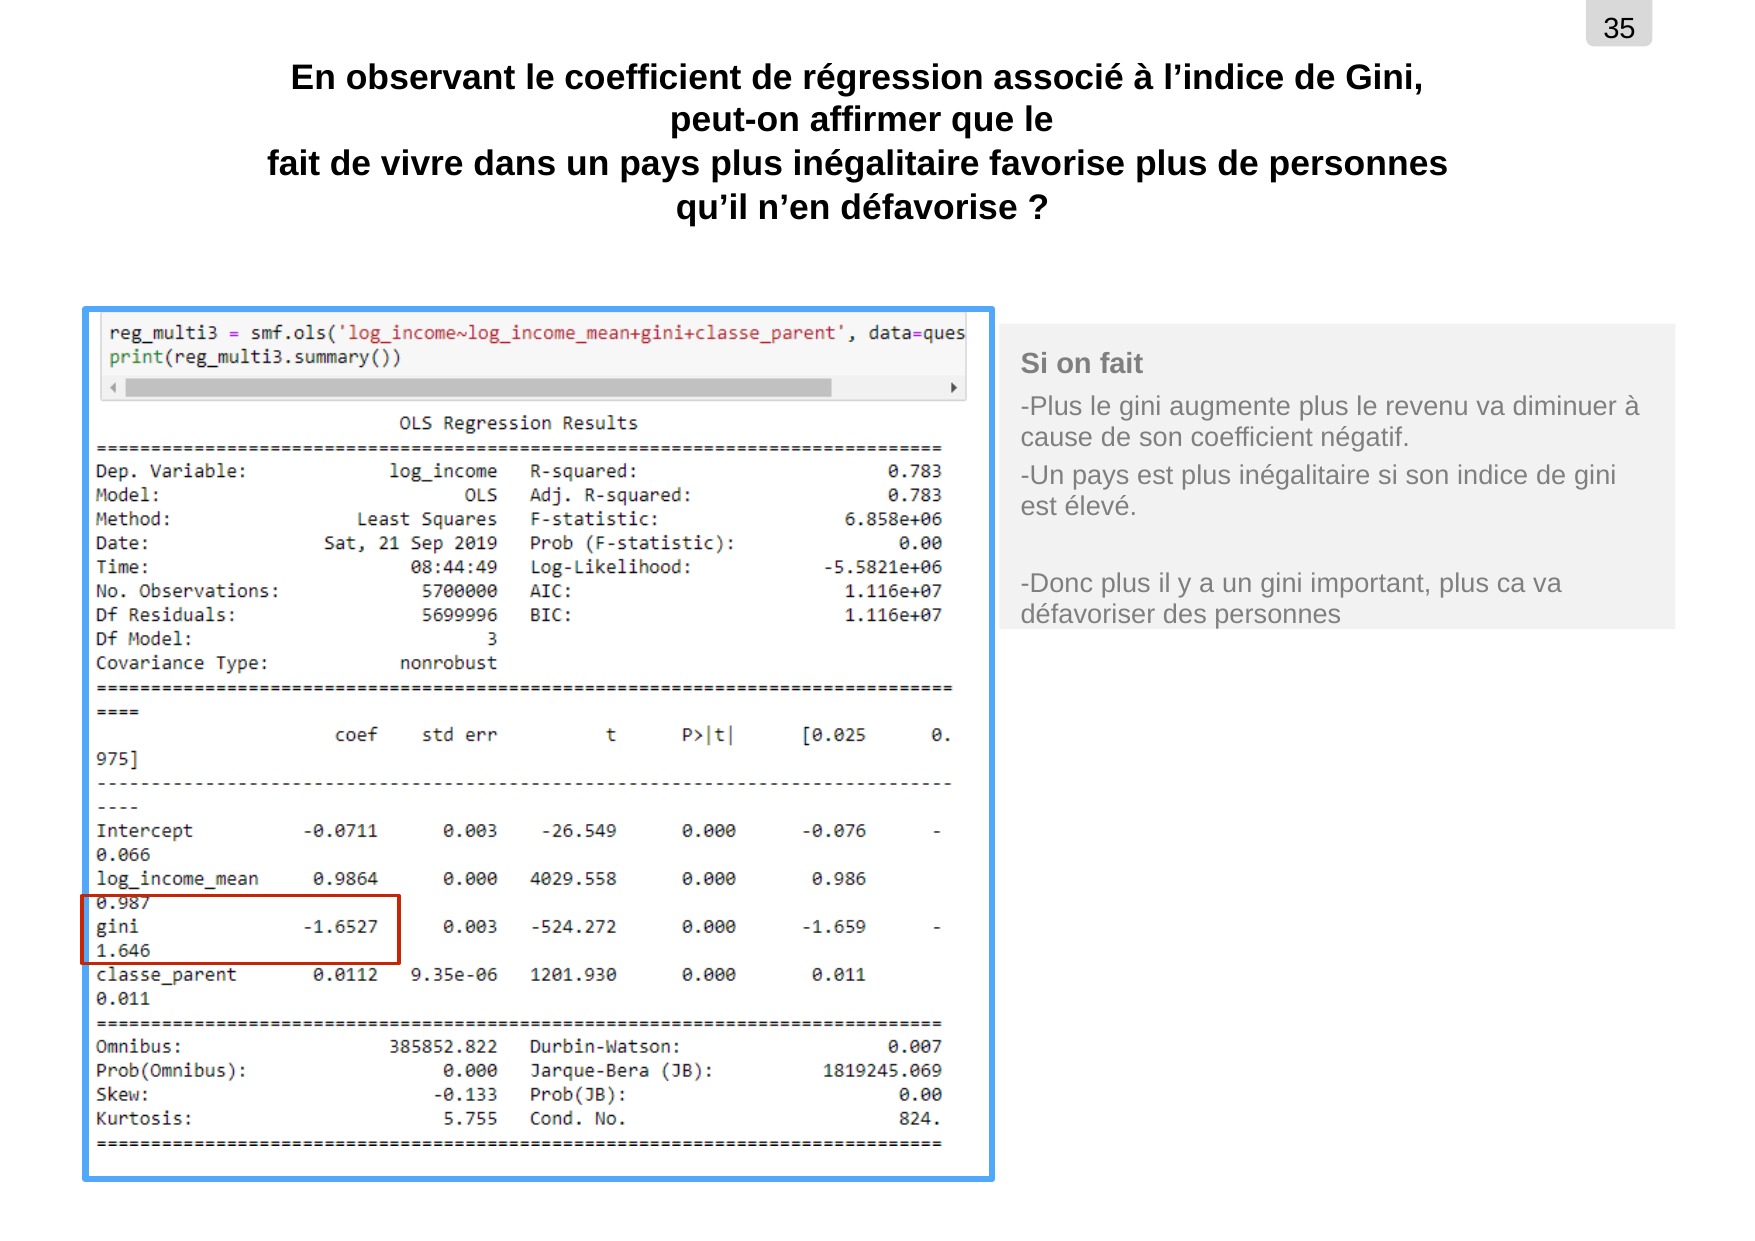

35
En observant le coefficient de régression associé à l’indice de Gini,  peut-on affirmer que le
fait de vivre dans un pays plus inégalitaire favorise plus de personnes  qu’il n’en défavorise ?

Si on fait
-Plus le gini augmente plus le revenu va diminuer à  cause de son coefficient négatif.
-Un pays est plus inégalitaire si son indice de gini  est élevé.

-Donc plus il y a un gini important, plus ca va  défavoriser des personnes